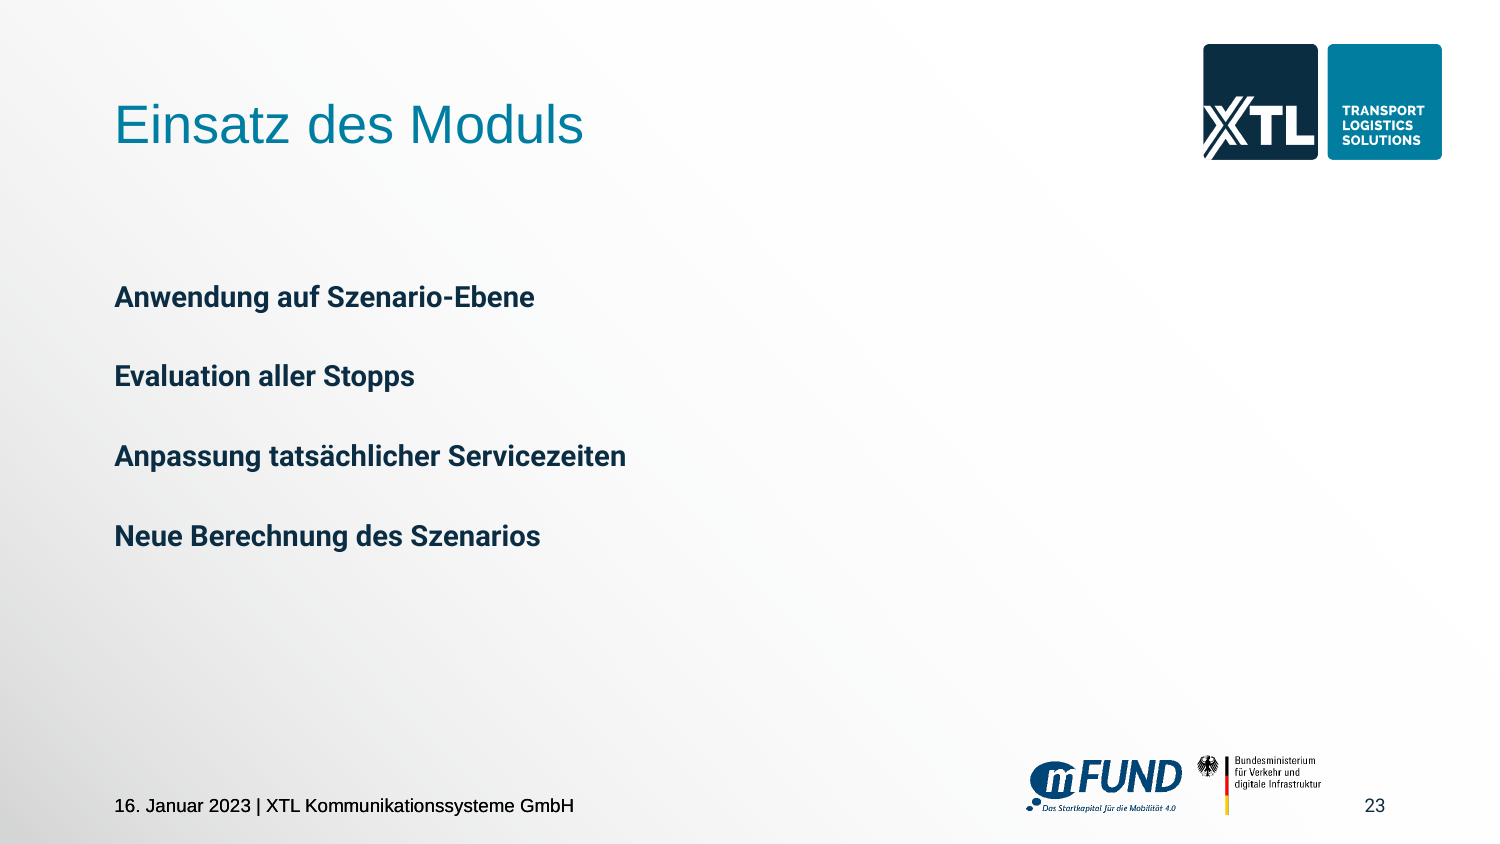

# Einsatz des Moduls

Anwendung auf Szenario-Ebene
Evaluation aller Stopps
Anpassung tatsächlicher Servicezeiten
Neue Berechnung des Szenarios
23